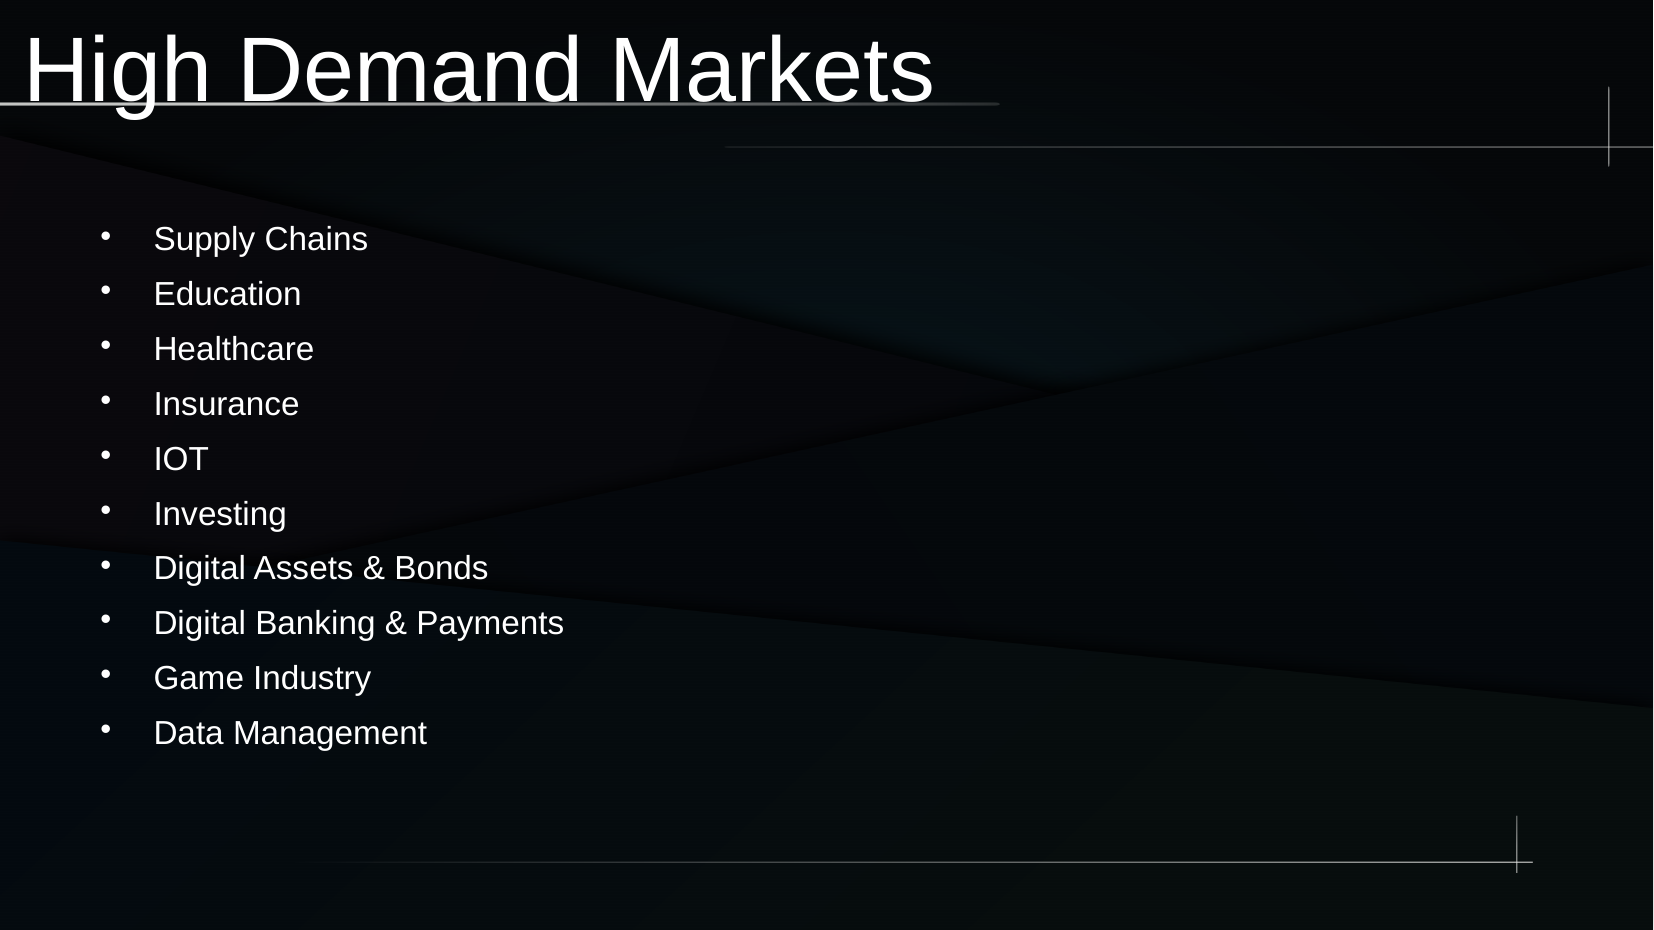

# High Demand Markets
Supply Chains
Education
Healthcare
Insurance
IOT
Investing
Digital Assets & Bonds
Digital Banking & Payments
Game Industry
Data Management